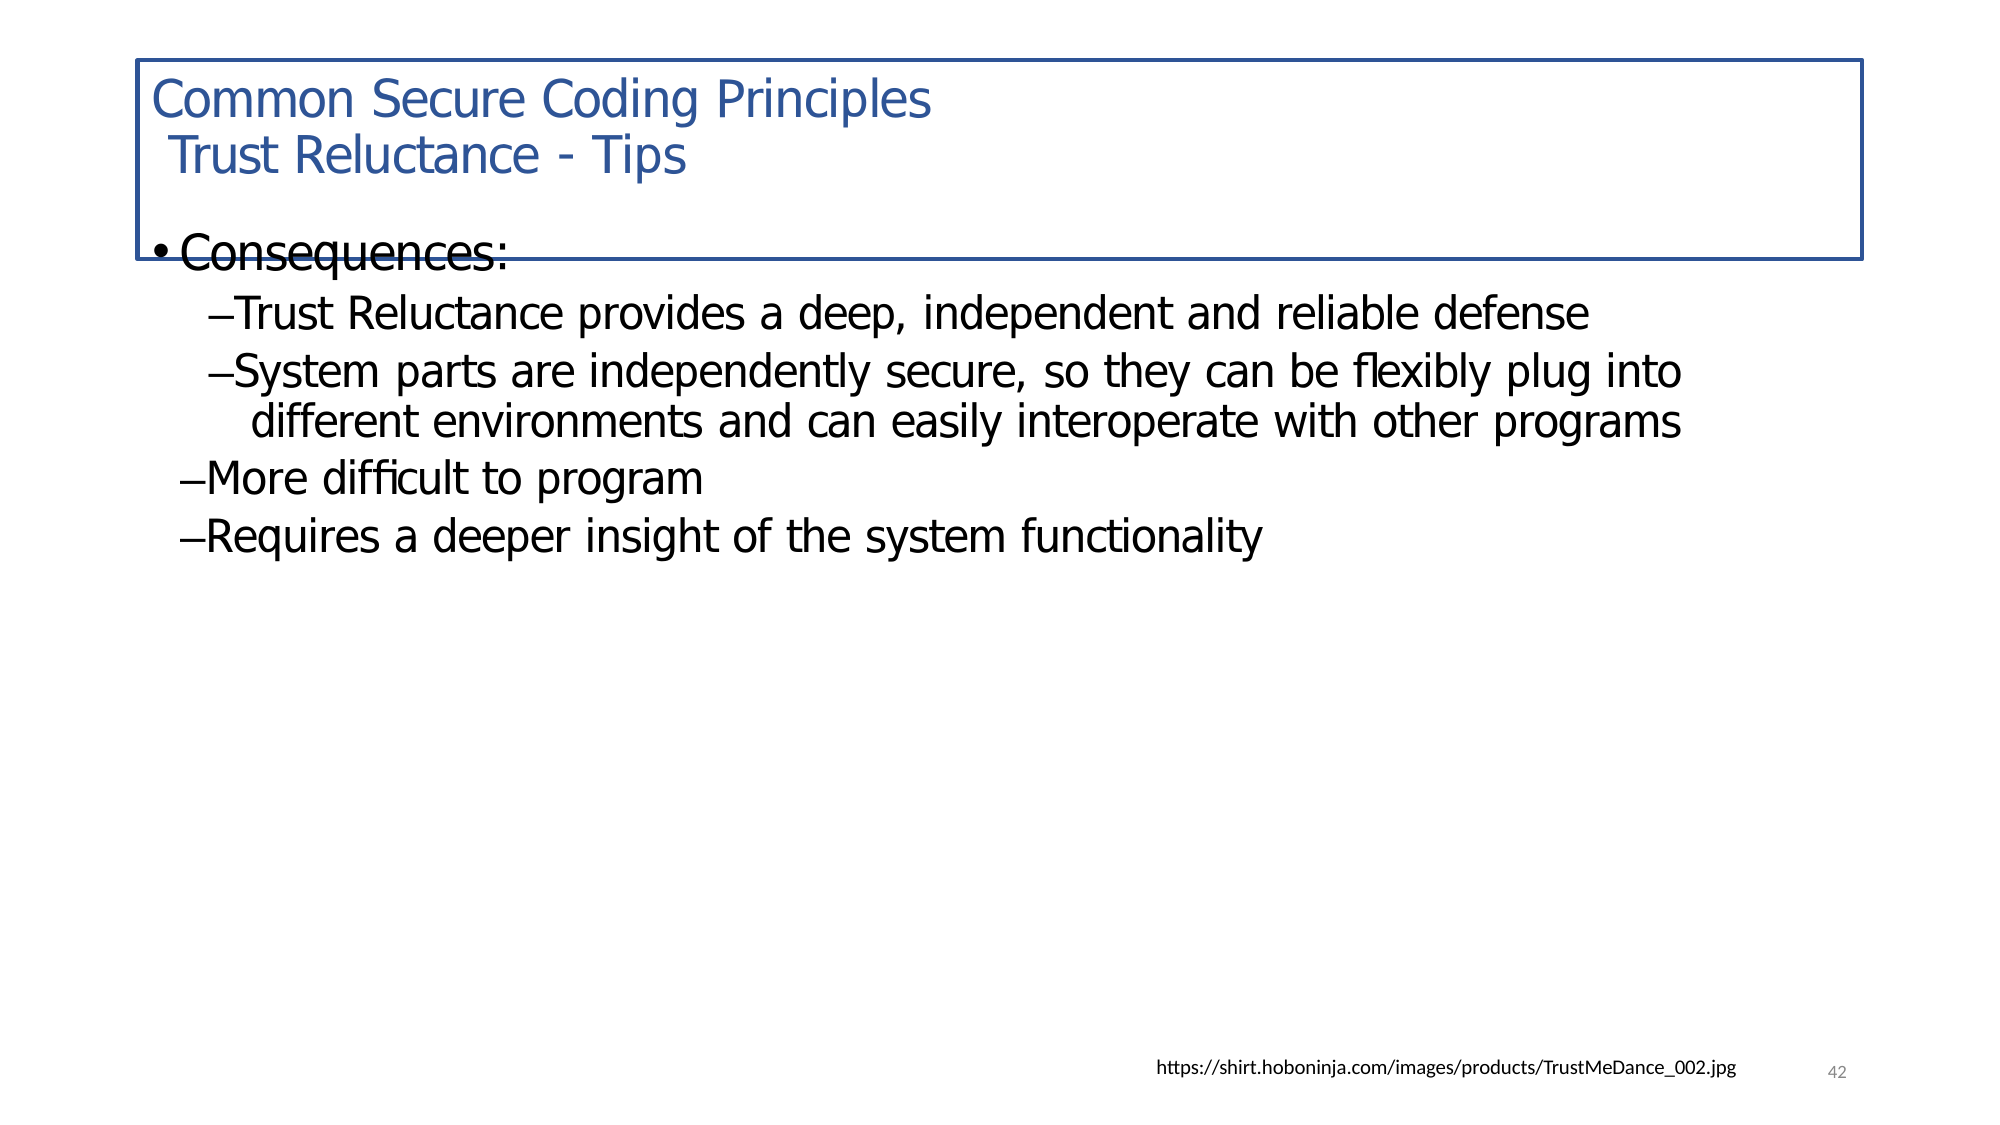

# Common Secure Coding Principles  Trust Reluctance - Tips
Consequences:
–Trust Reluctance provides a deep, independent and reliable defense
–System parts are independently secure, so they can be flexibly plug into  different environments and can easily interoperate with other programs
–More difficult to program
–Requires a deeper insight of the system functionality
https://shirt.hoboninja.com/images/products/TrustMeDance_002.jpg
42